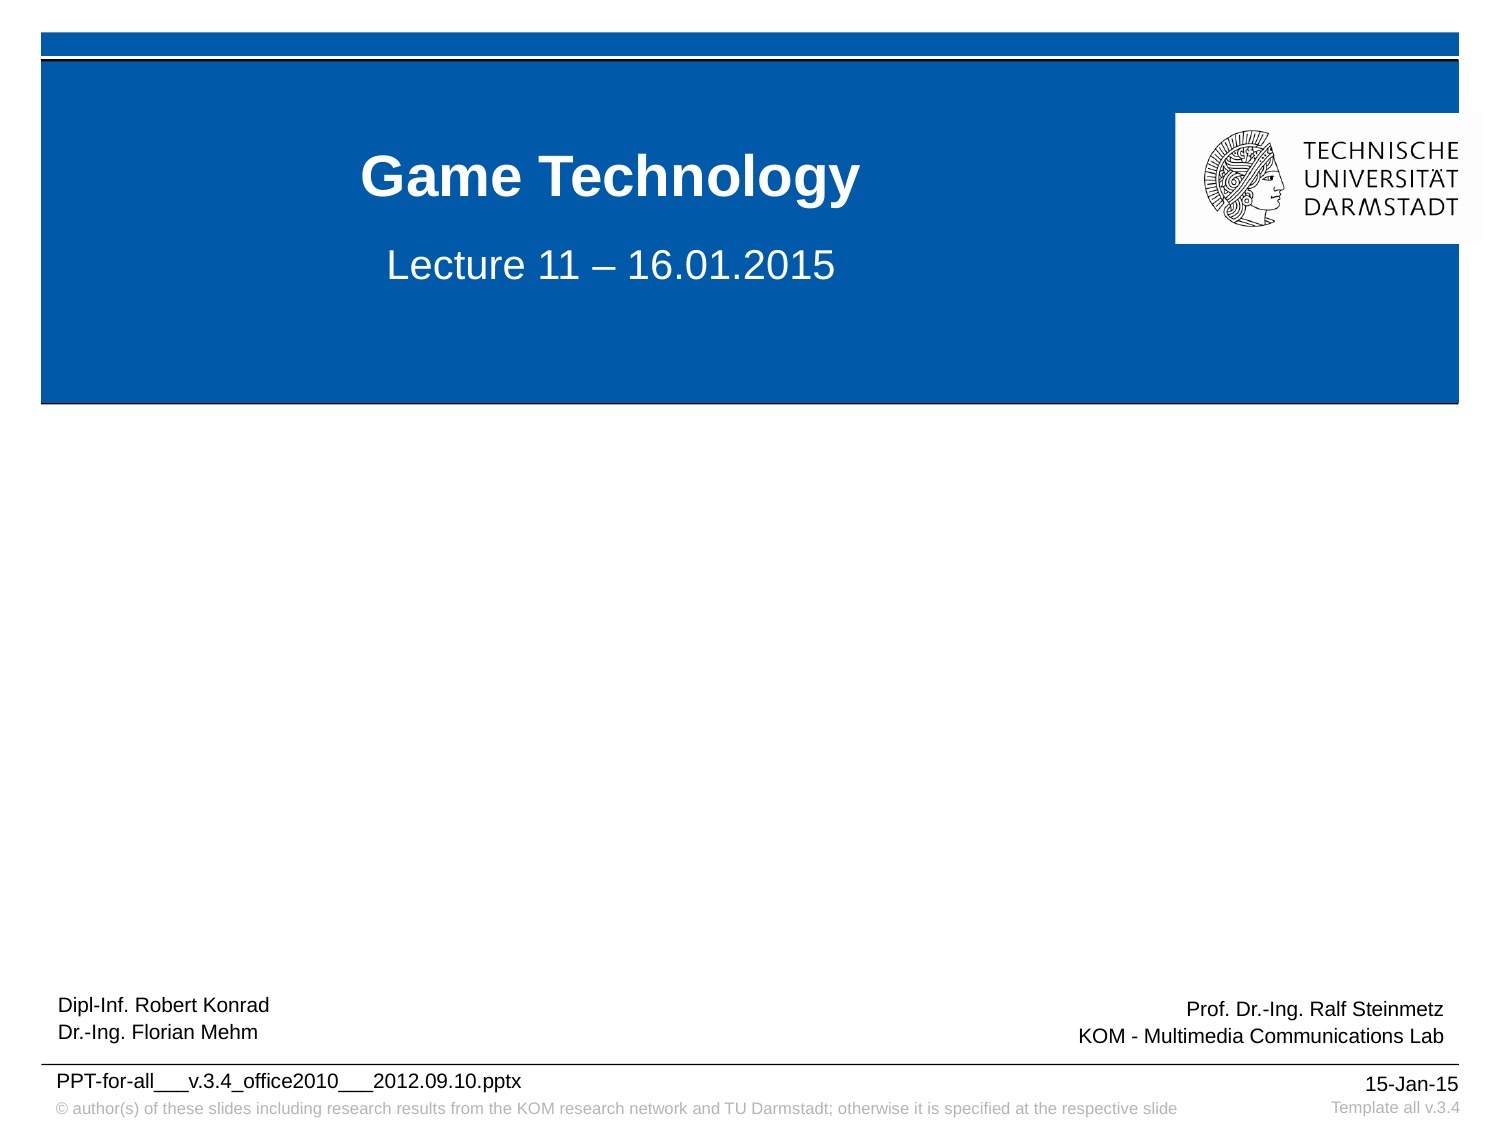

# Game Technology
Lecture 11 – 16.01.2015
Dipl-Inf. Robert Konrad
Dr.-Ing. Florian Mehm